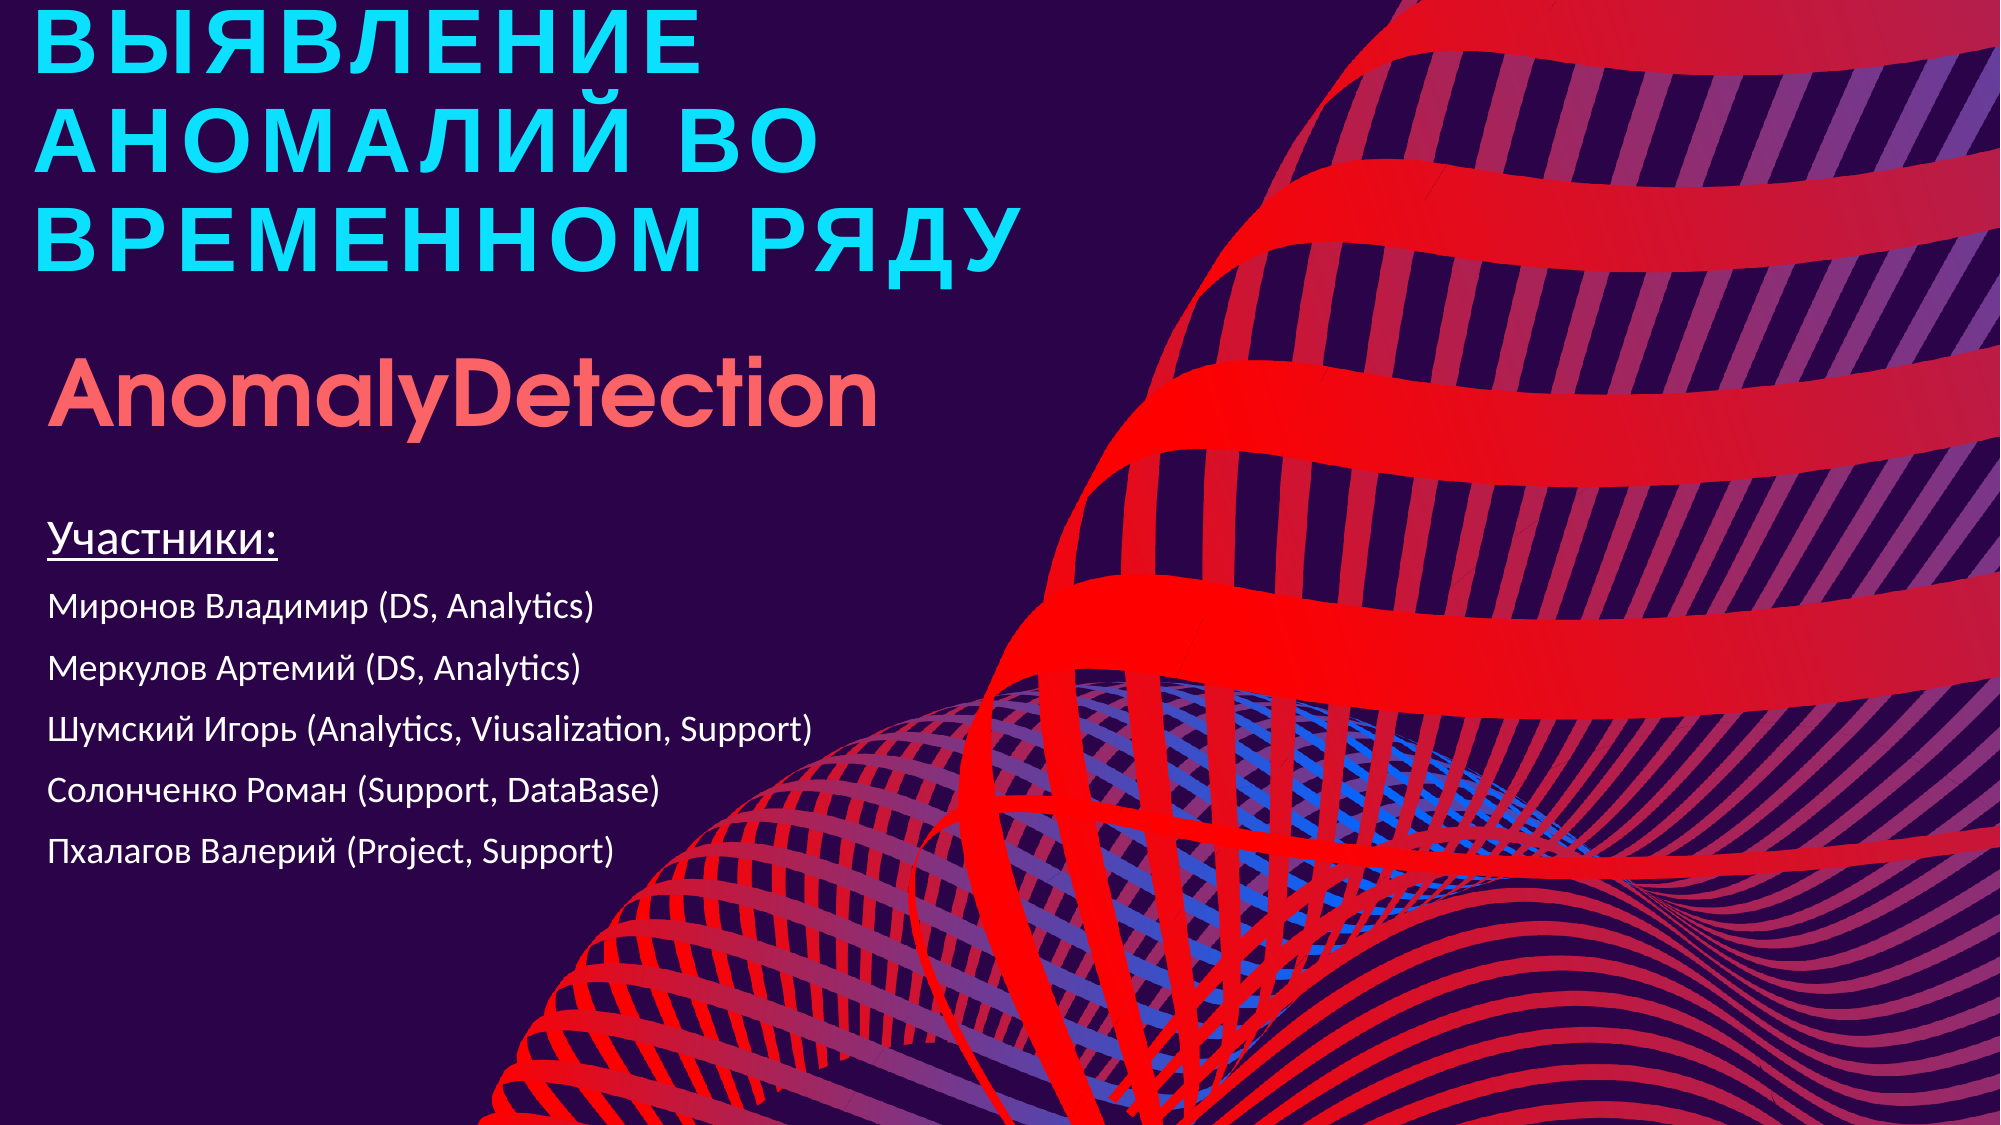

# Выявление аномалий во временном ряду
AnomalyDetection
Участники:
Миронов Владимир (DS, Analytics)
Меркулов Артемий (DS, Analytics)
Шумский Игорь (Analytics, Viusalization, Support)
Солонченко Роман (Support, DataBase)
Пхалагов Валерий (Project, Support)